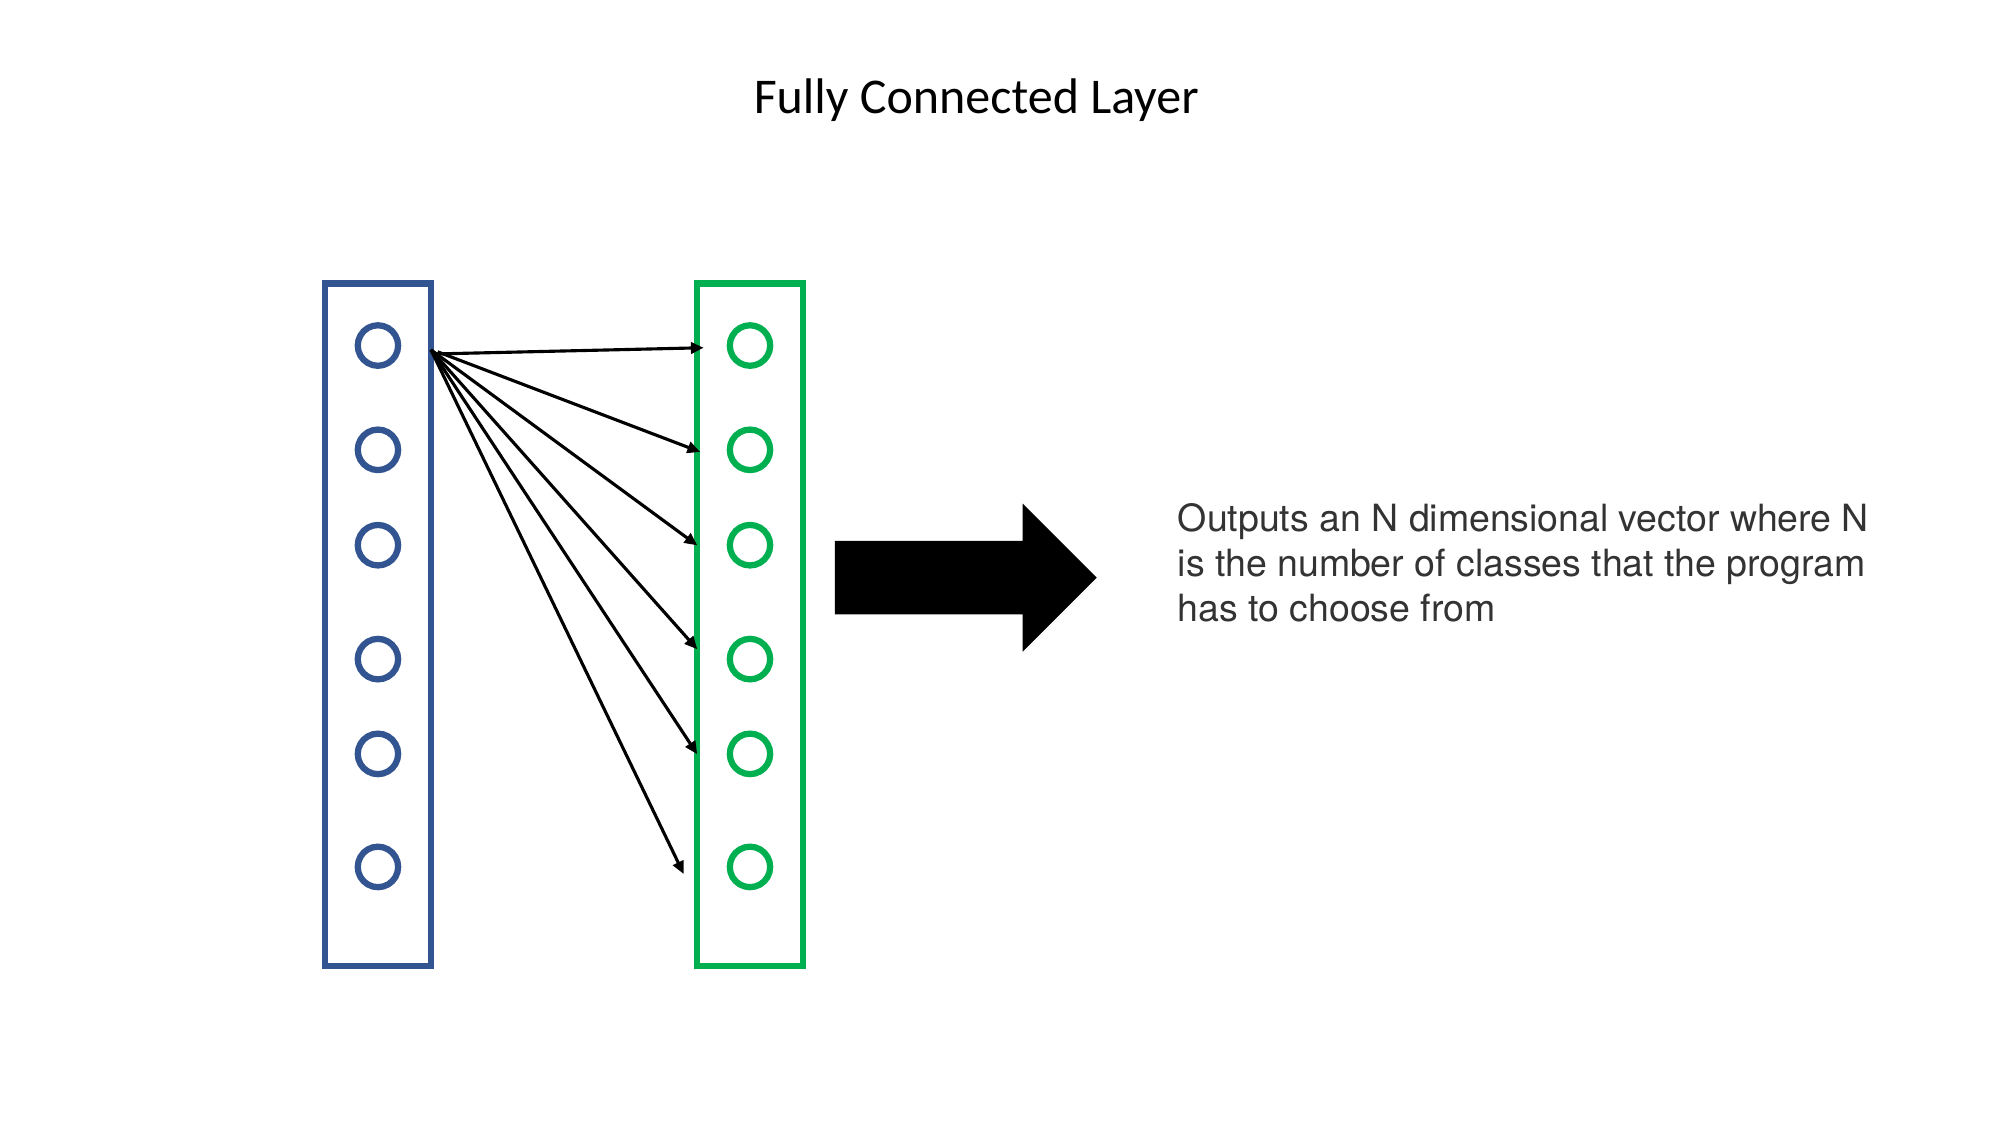

Fully Connected Layer

Outputs an N dimensional vector where N is the number of classes that the program has to choose from